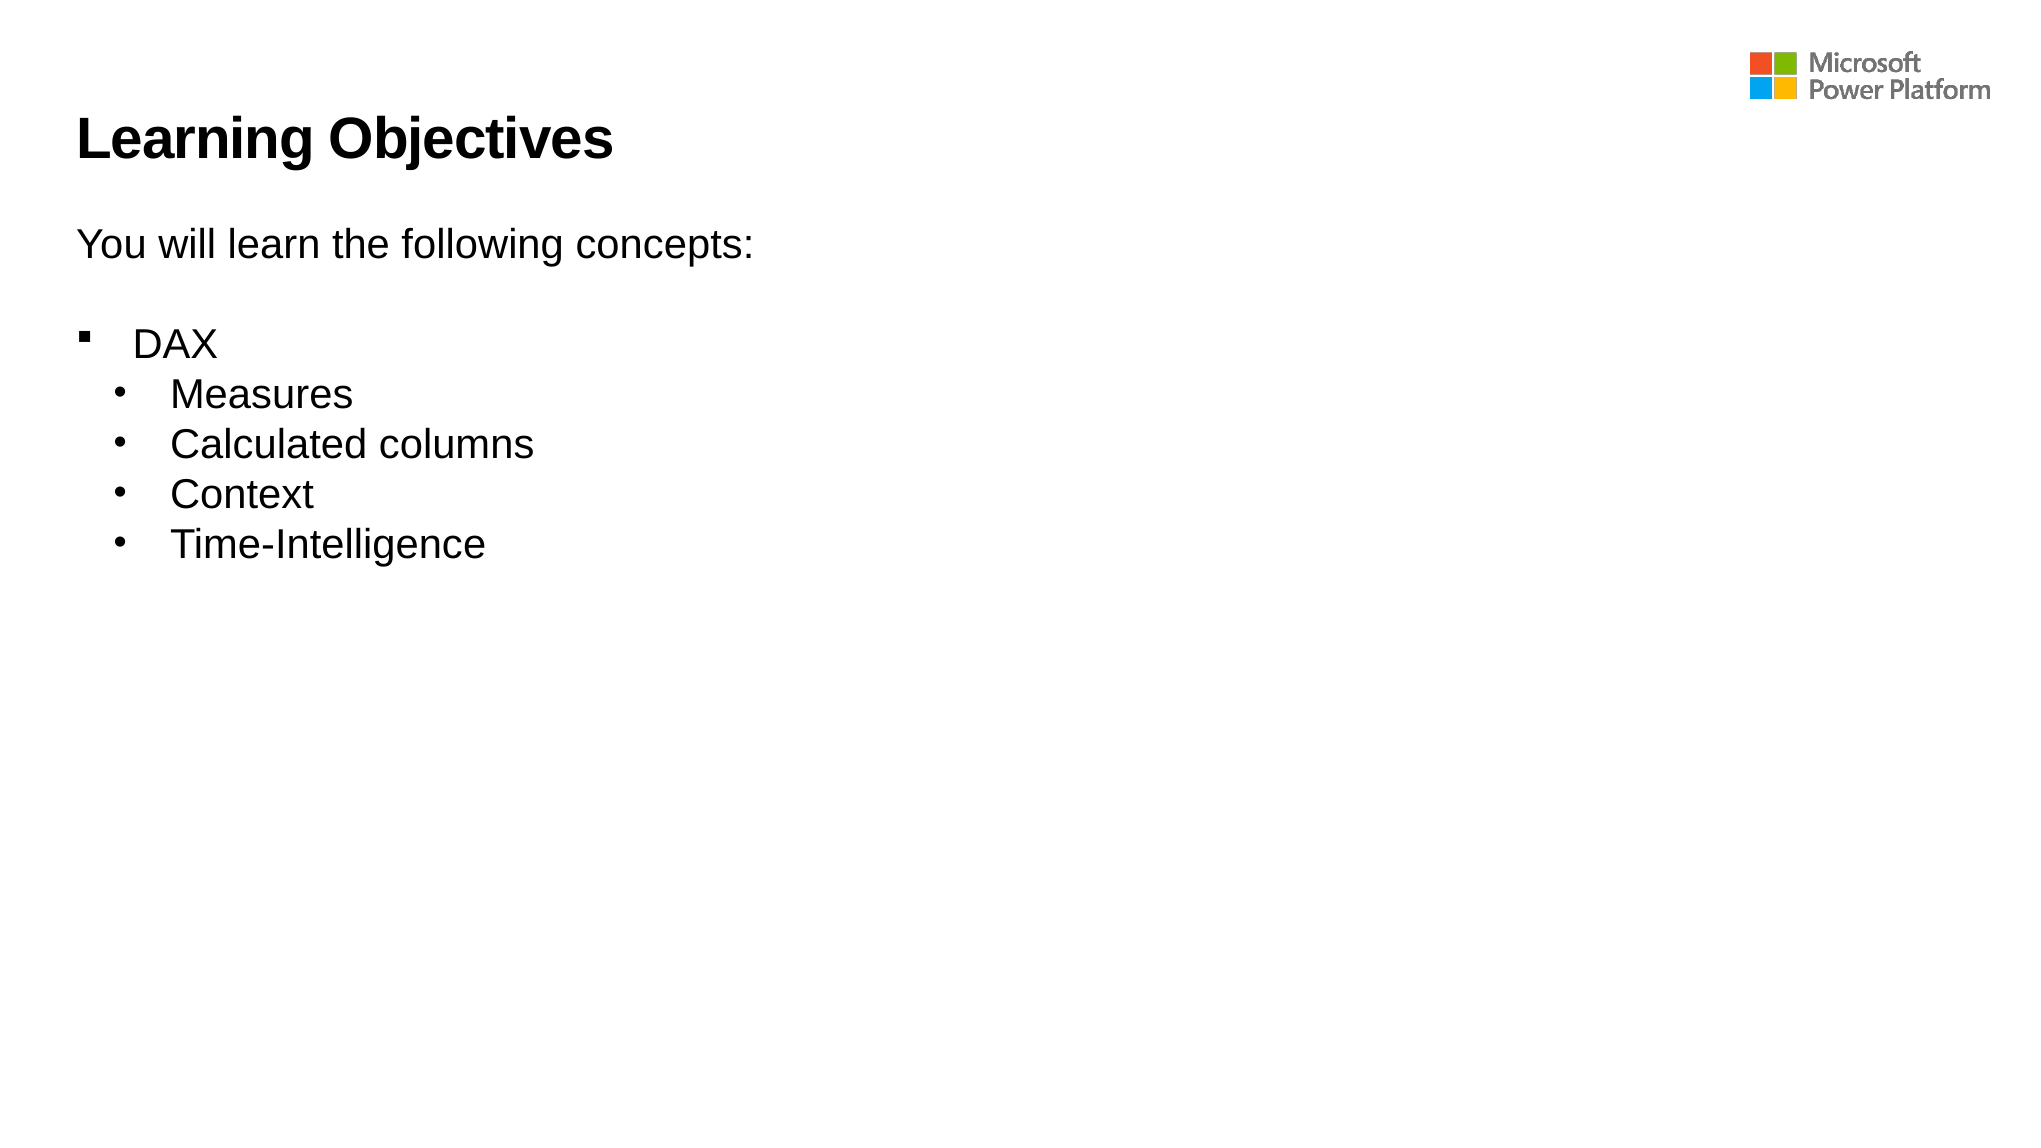

# Learning Objectives
You will learn the following concepts:

DAX
Measures
Calculated columns
Context
Time-Intelligence